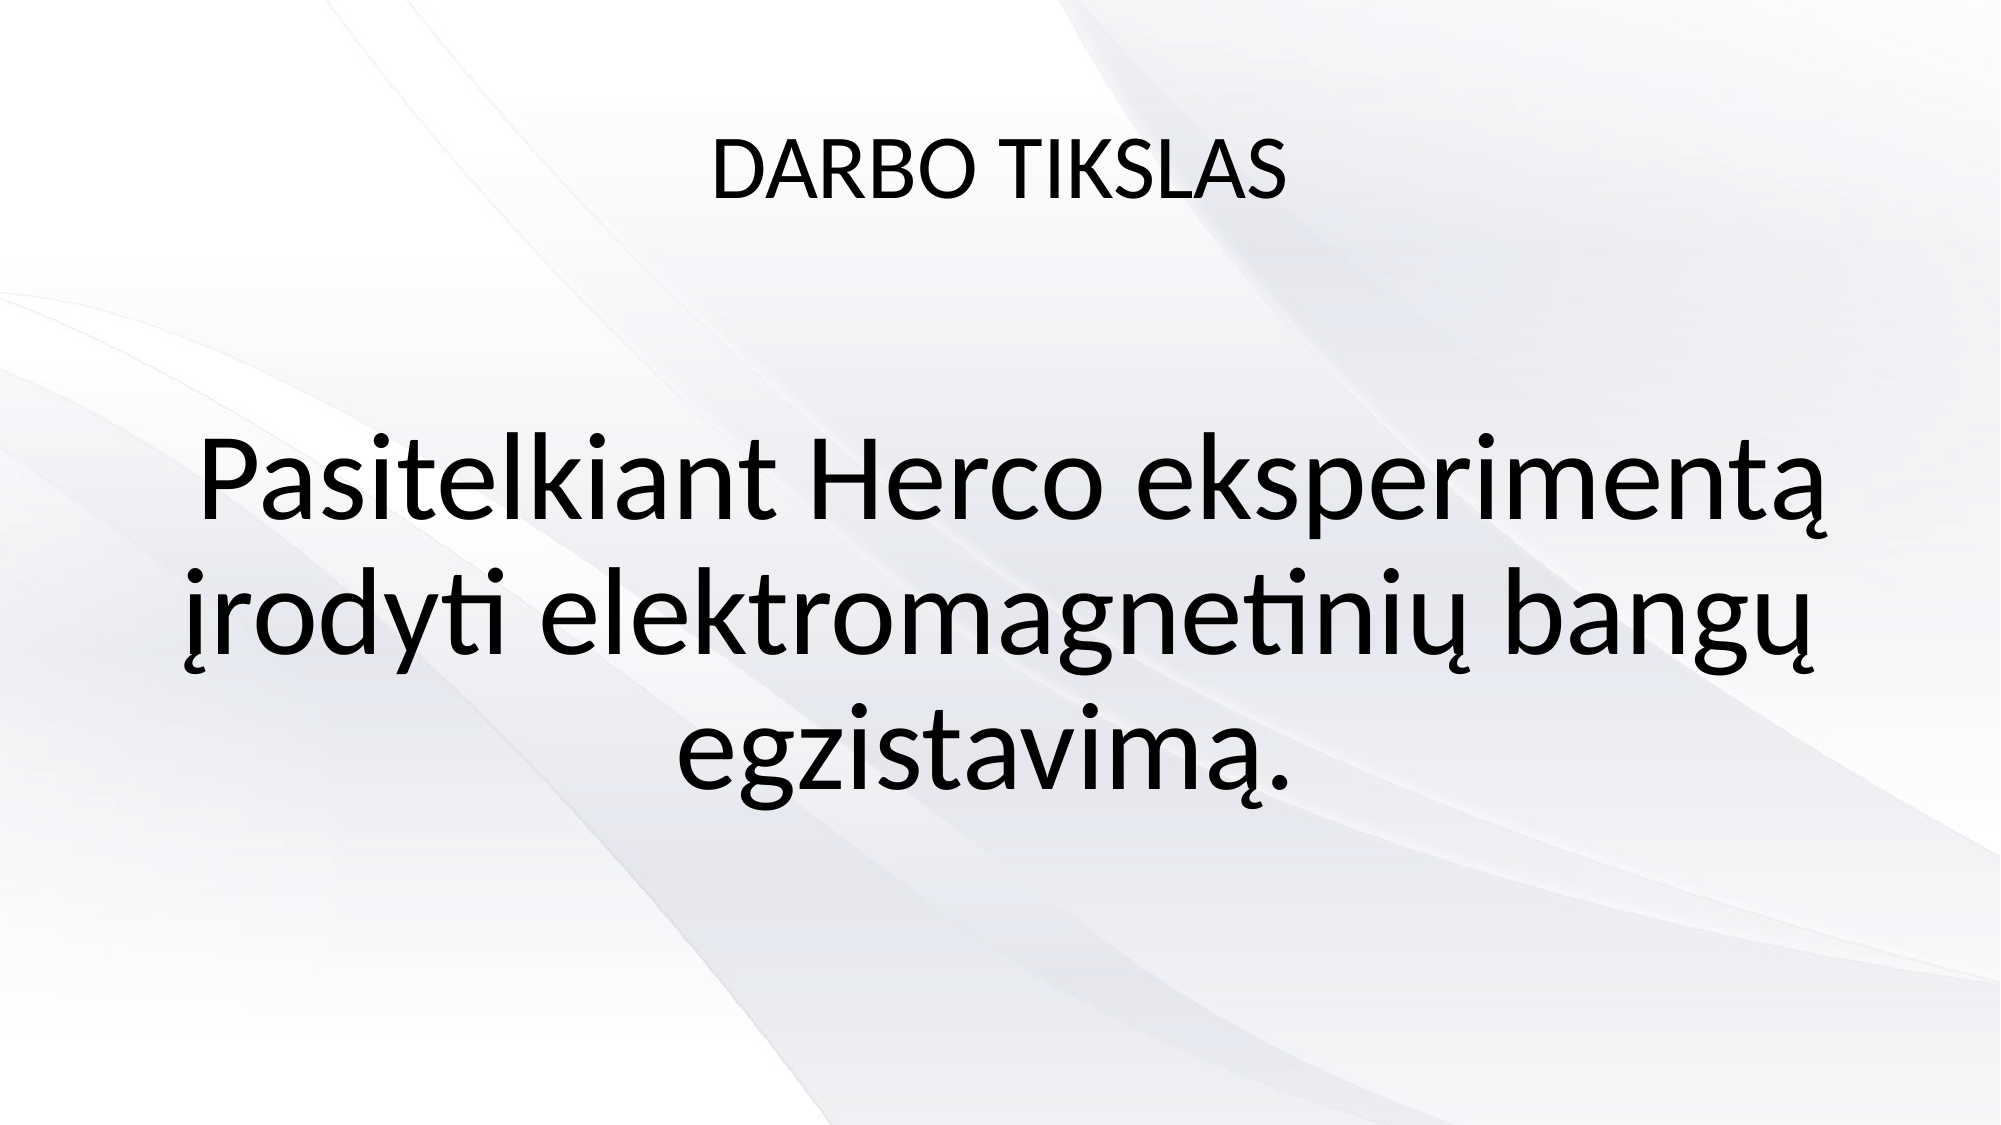

# DARBO TIKSLAS
 Pasitelkiant Herco eksperimentą įrodyti elektromagnetinių bangų egzistavimą.